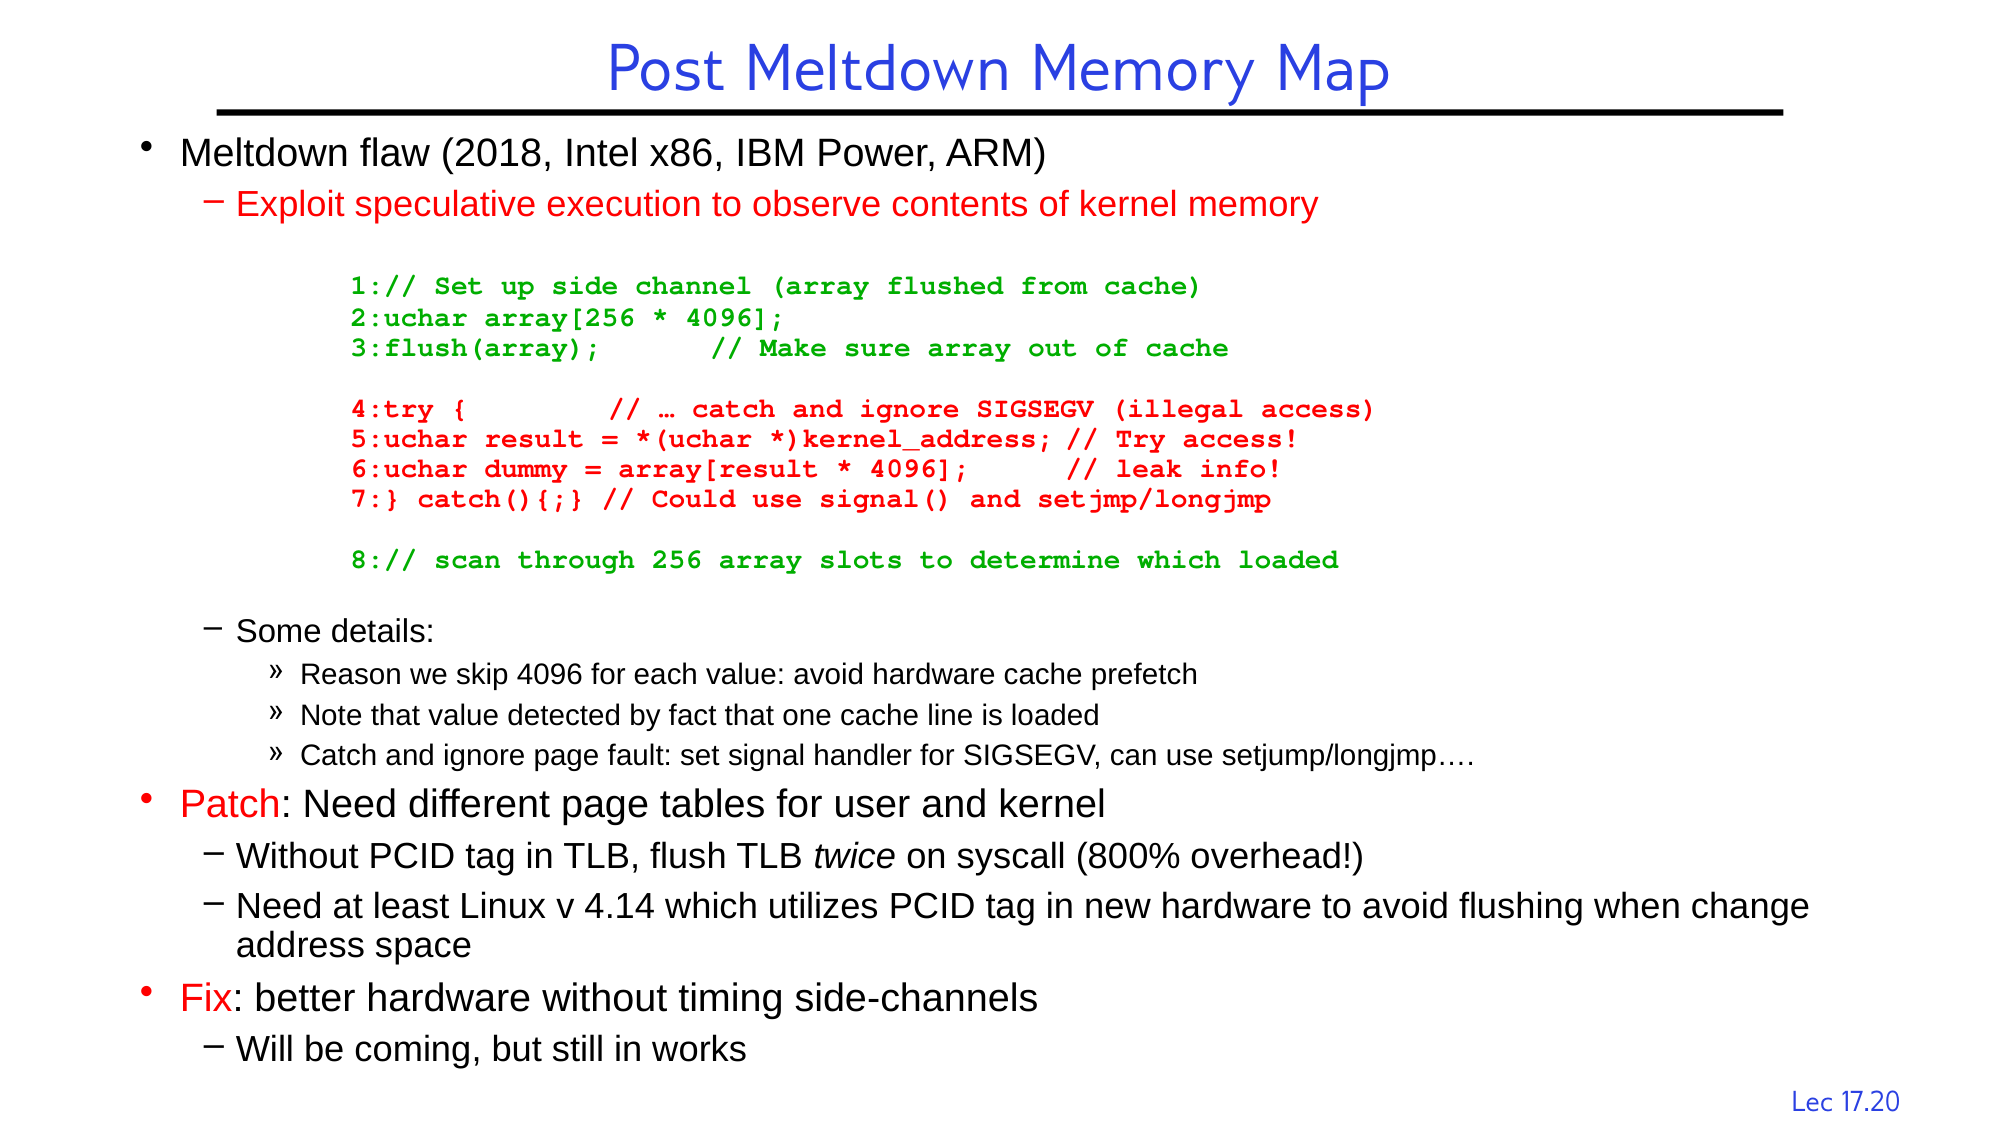

# Post Meltdown Memory Map
Meltdown flaw (2018, Intel x86, IBM Power, ARM)
Exploit speculative execution to observe contents of kernel memory
	1:	// Set up side channel (array flushed from cache)
	2:	uchar array[256 * 4096];
	3:	flush(array);	// Make sure array out of cache
	4:	try { 	 // … catch and ignore SIGSEGV (illegal access)
	5:		uchar result = *(uchar *)kernel_address;	// Try access!
	6:		uchar dummy = array[result * 4096];	// leak info!
	7:	} catch(){;} // Could use signal() and setjmp/longjmp
	8:	// scan through 256 array slots to determine which loaded
Some details:
Reason we skip 4096 for each value: avoid hardware cache prefetch
Note that value detected by fact that one cache line is loaded
Catch and ignore page fault: set signal handler for SIGSEGV, can use setjump/longjmp….
Patch: Need different page tables for user and kernel
Without PCID tag in TLB, flush TLB twice on syscall (800% overhead!)
Need at least Linux v 4.14 which utilizes PCID tag in new hardware to avoid flushing when change address space
Fix: better hardware without timing side-channels
Will be coming, but still in works